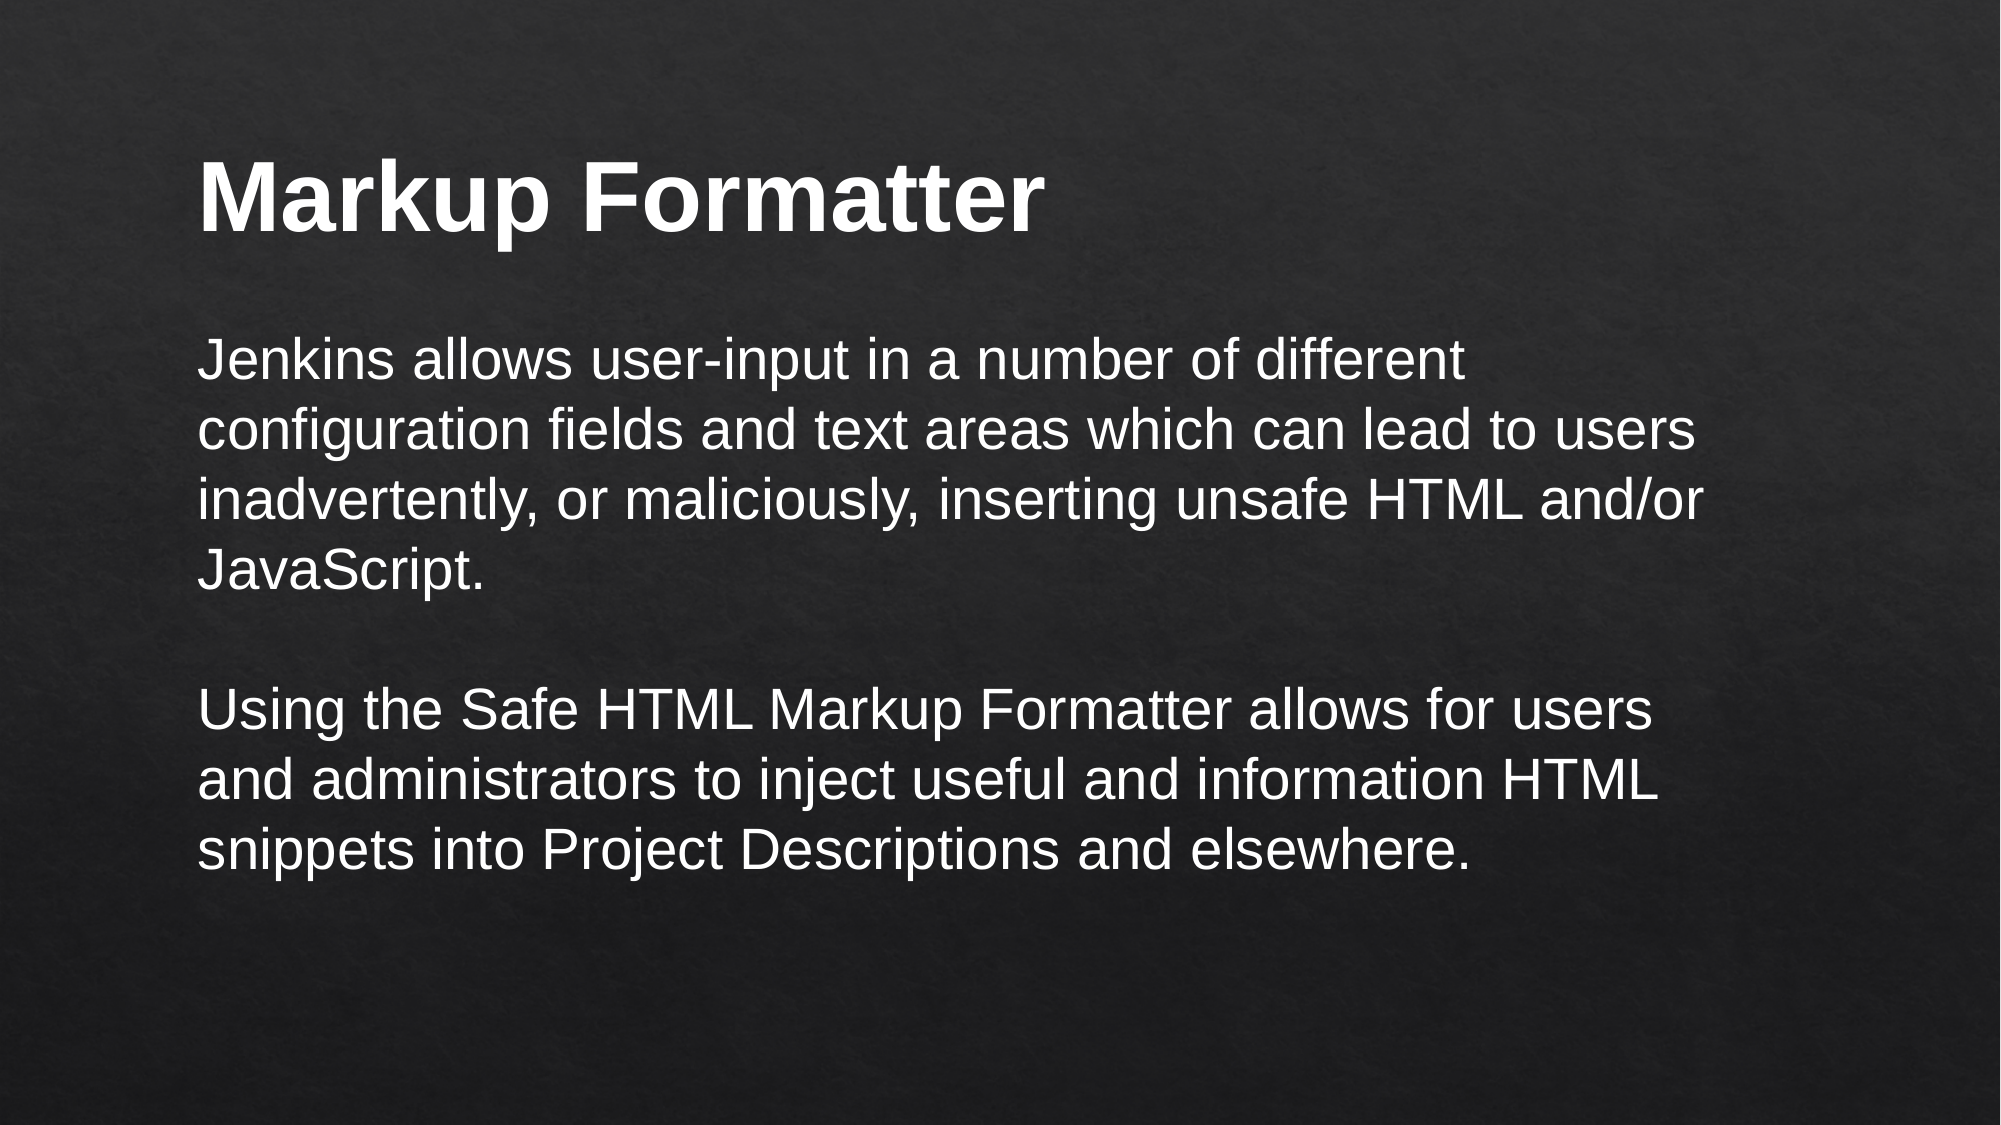

Markup Formatter

Jenkins allows user-input in a number of different configuration fields and text areas which can lead to users inadvertently, or maliciously, inserting unsafe HTML and/or JavaScript.

Using the Safe HTML Markup Formatter allows for users and administrators to inject useful and information HTML snippets into Project Descriptions and elsewhere.